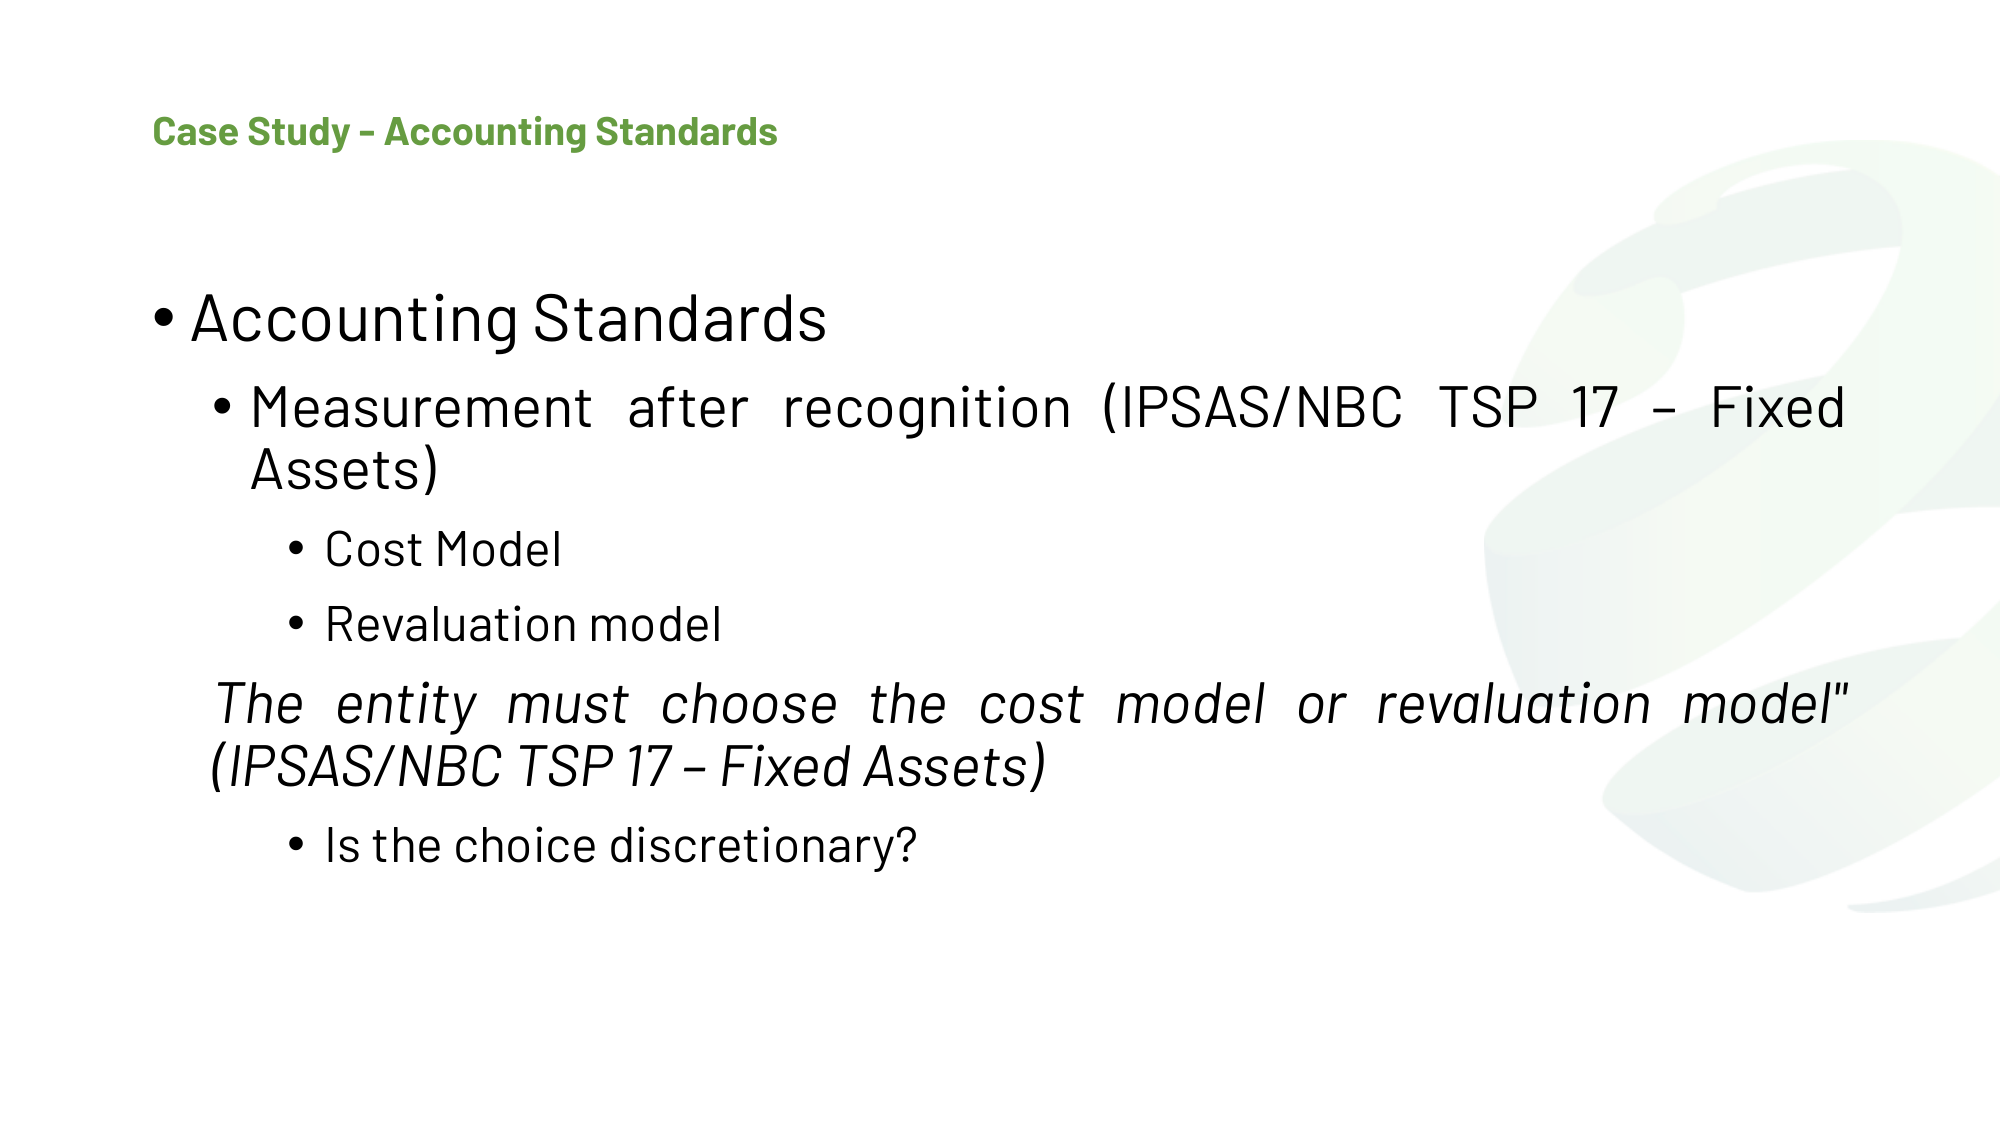

# Case Study - Accounting Standards
Accounting Standards
Measurement after recognition (IPSAS/NBC TSP 17 – Fixed Assets)
Cost Model
Revaluation model
The entity must choose the cost model or revaluation model" (IPSAS/NBC TSP 17 – Fixed Assets)
Is the choice discretionary?